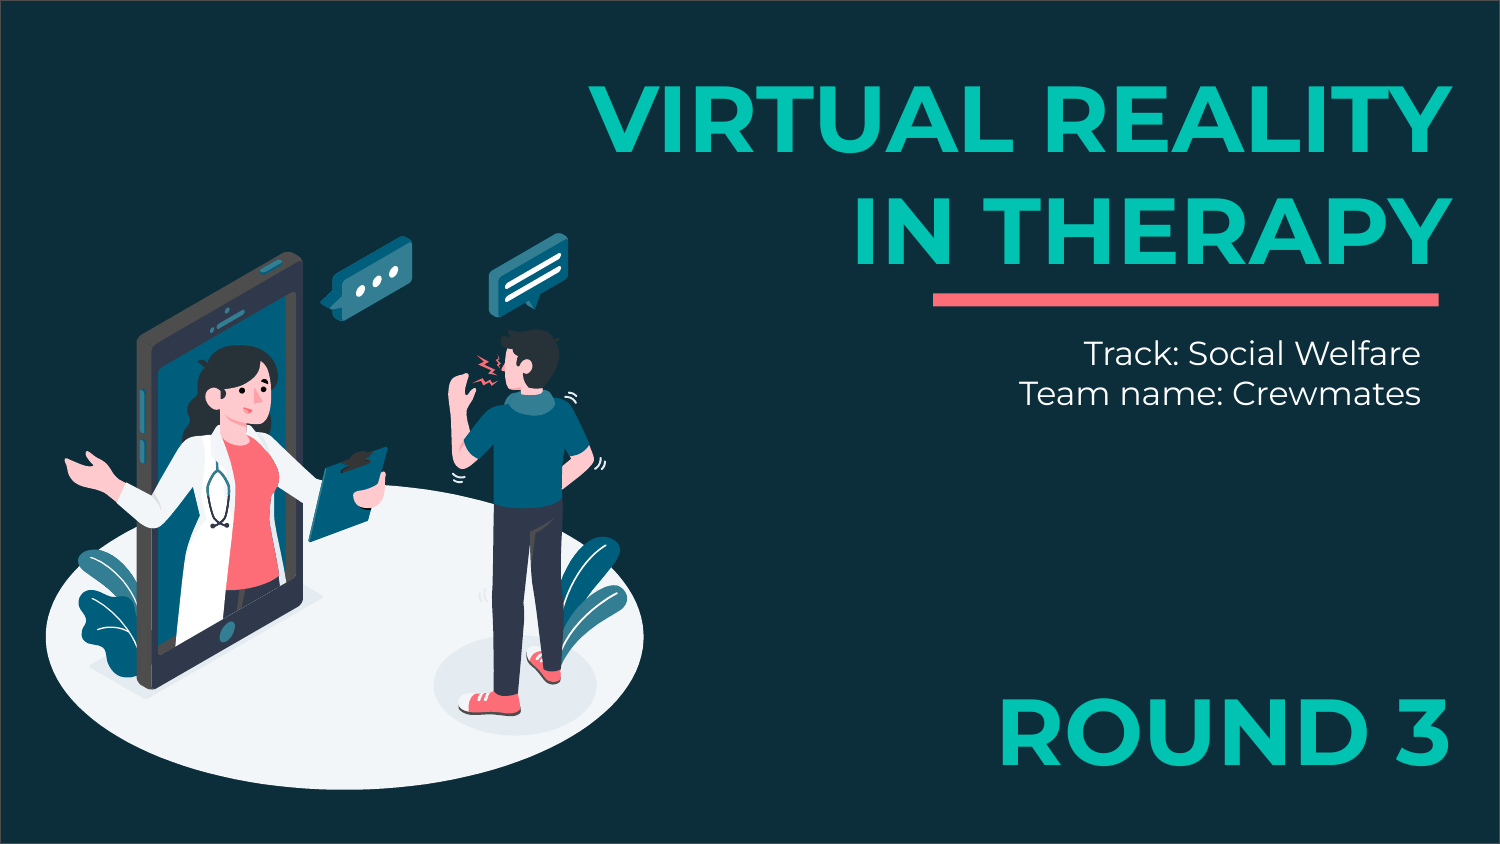

# VIRTUAL REALITY
IN THERAPY

Track: Social Welfare
Team name: Crewmates
ROUND 3